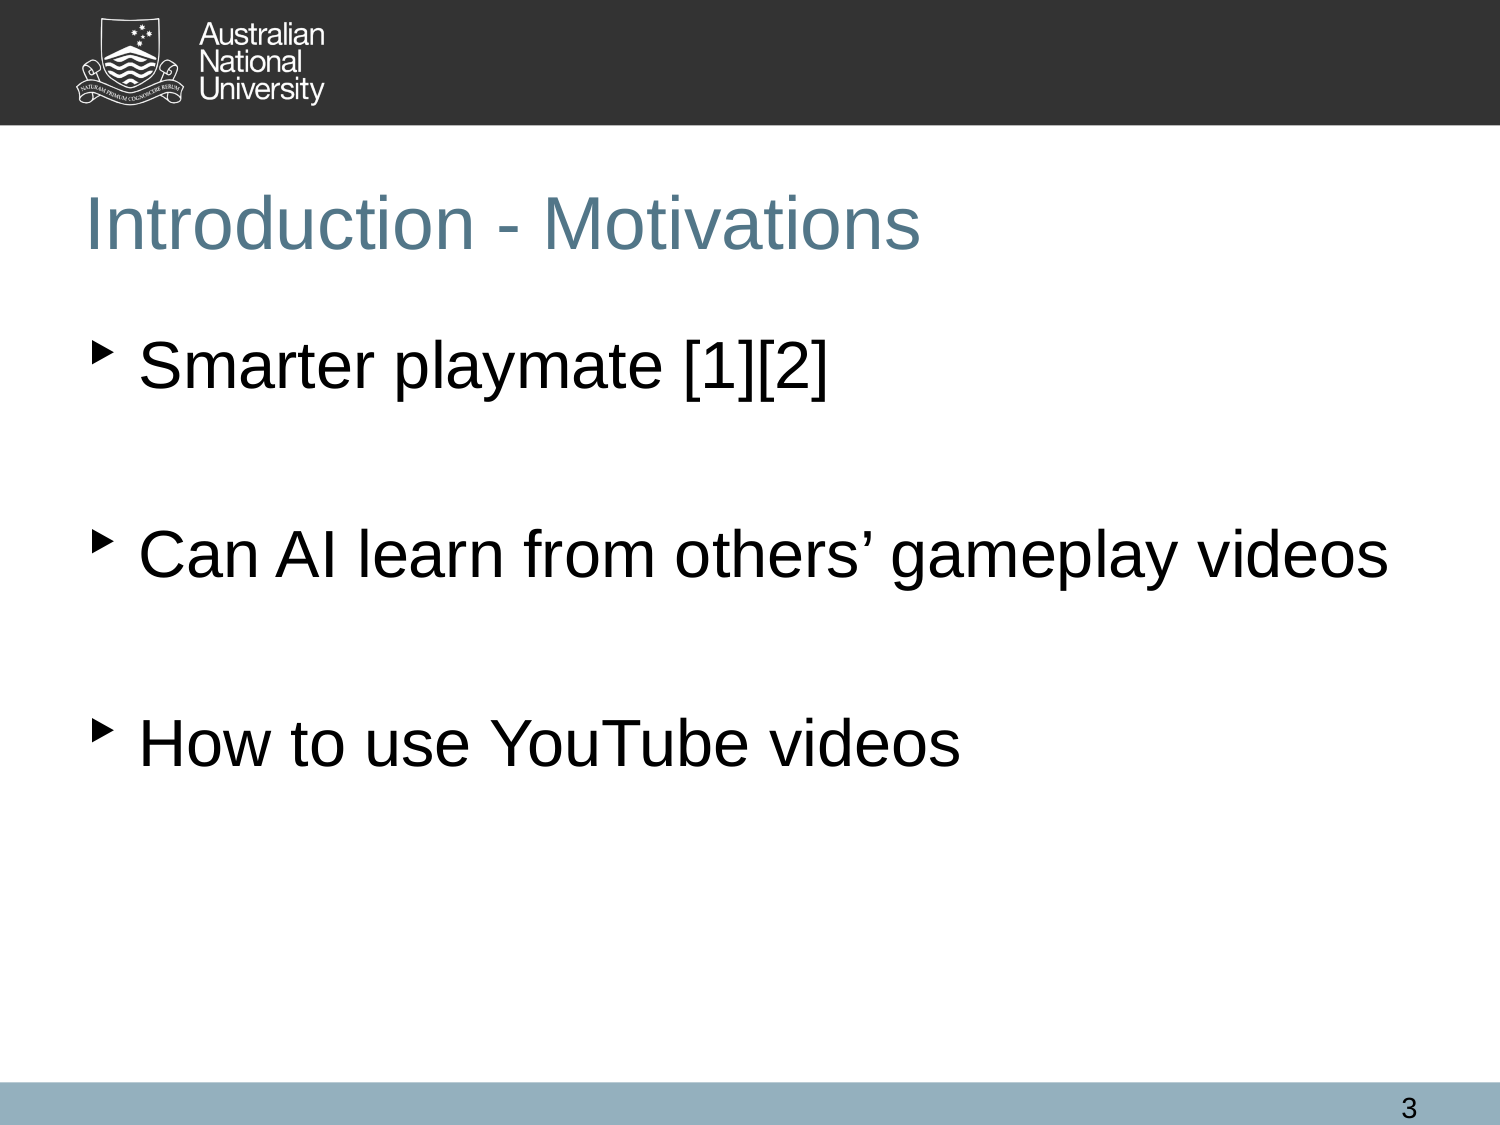

# Introduction - Motivations
Smarter playmate [1][2]

Can AI learn from others’ gameplay videos

How to use YouTube videos
3